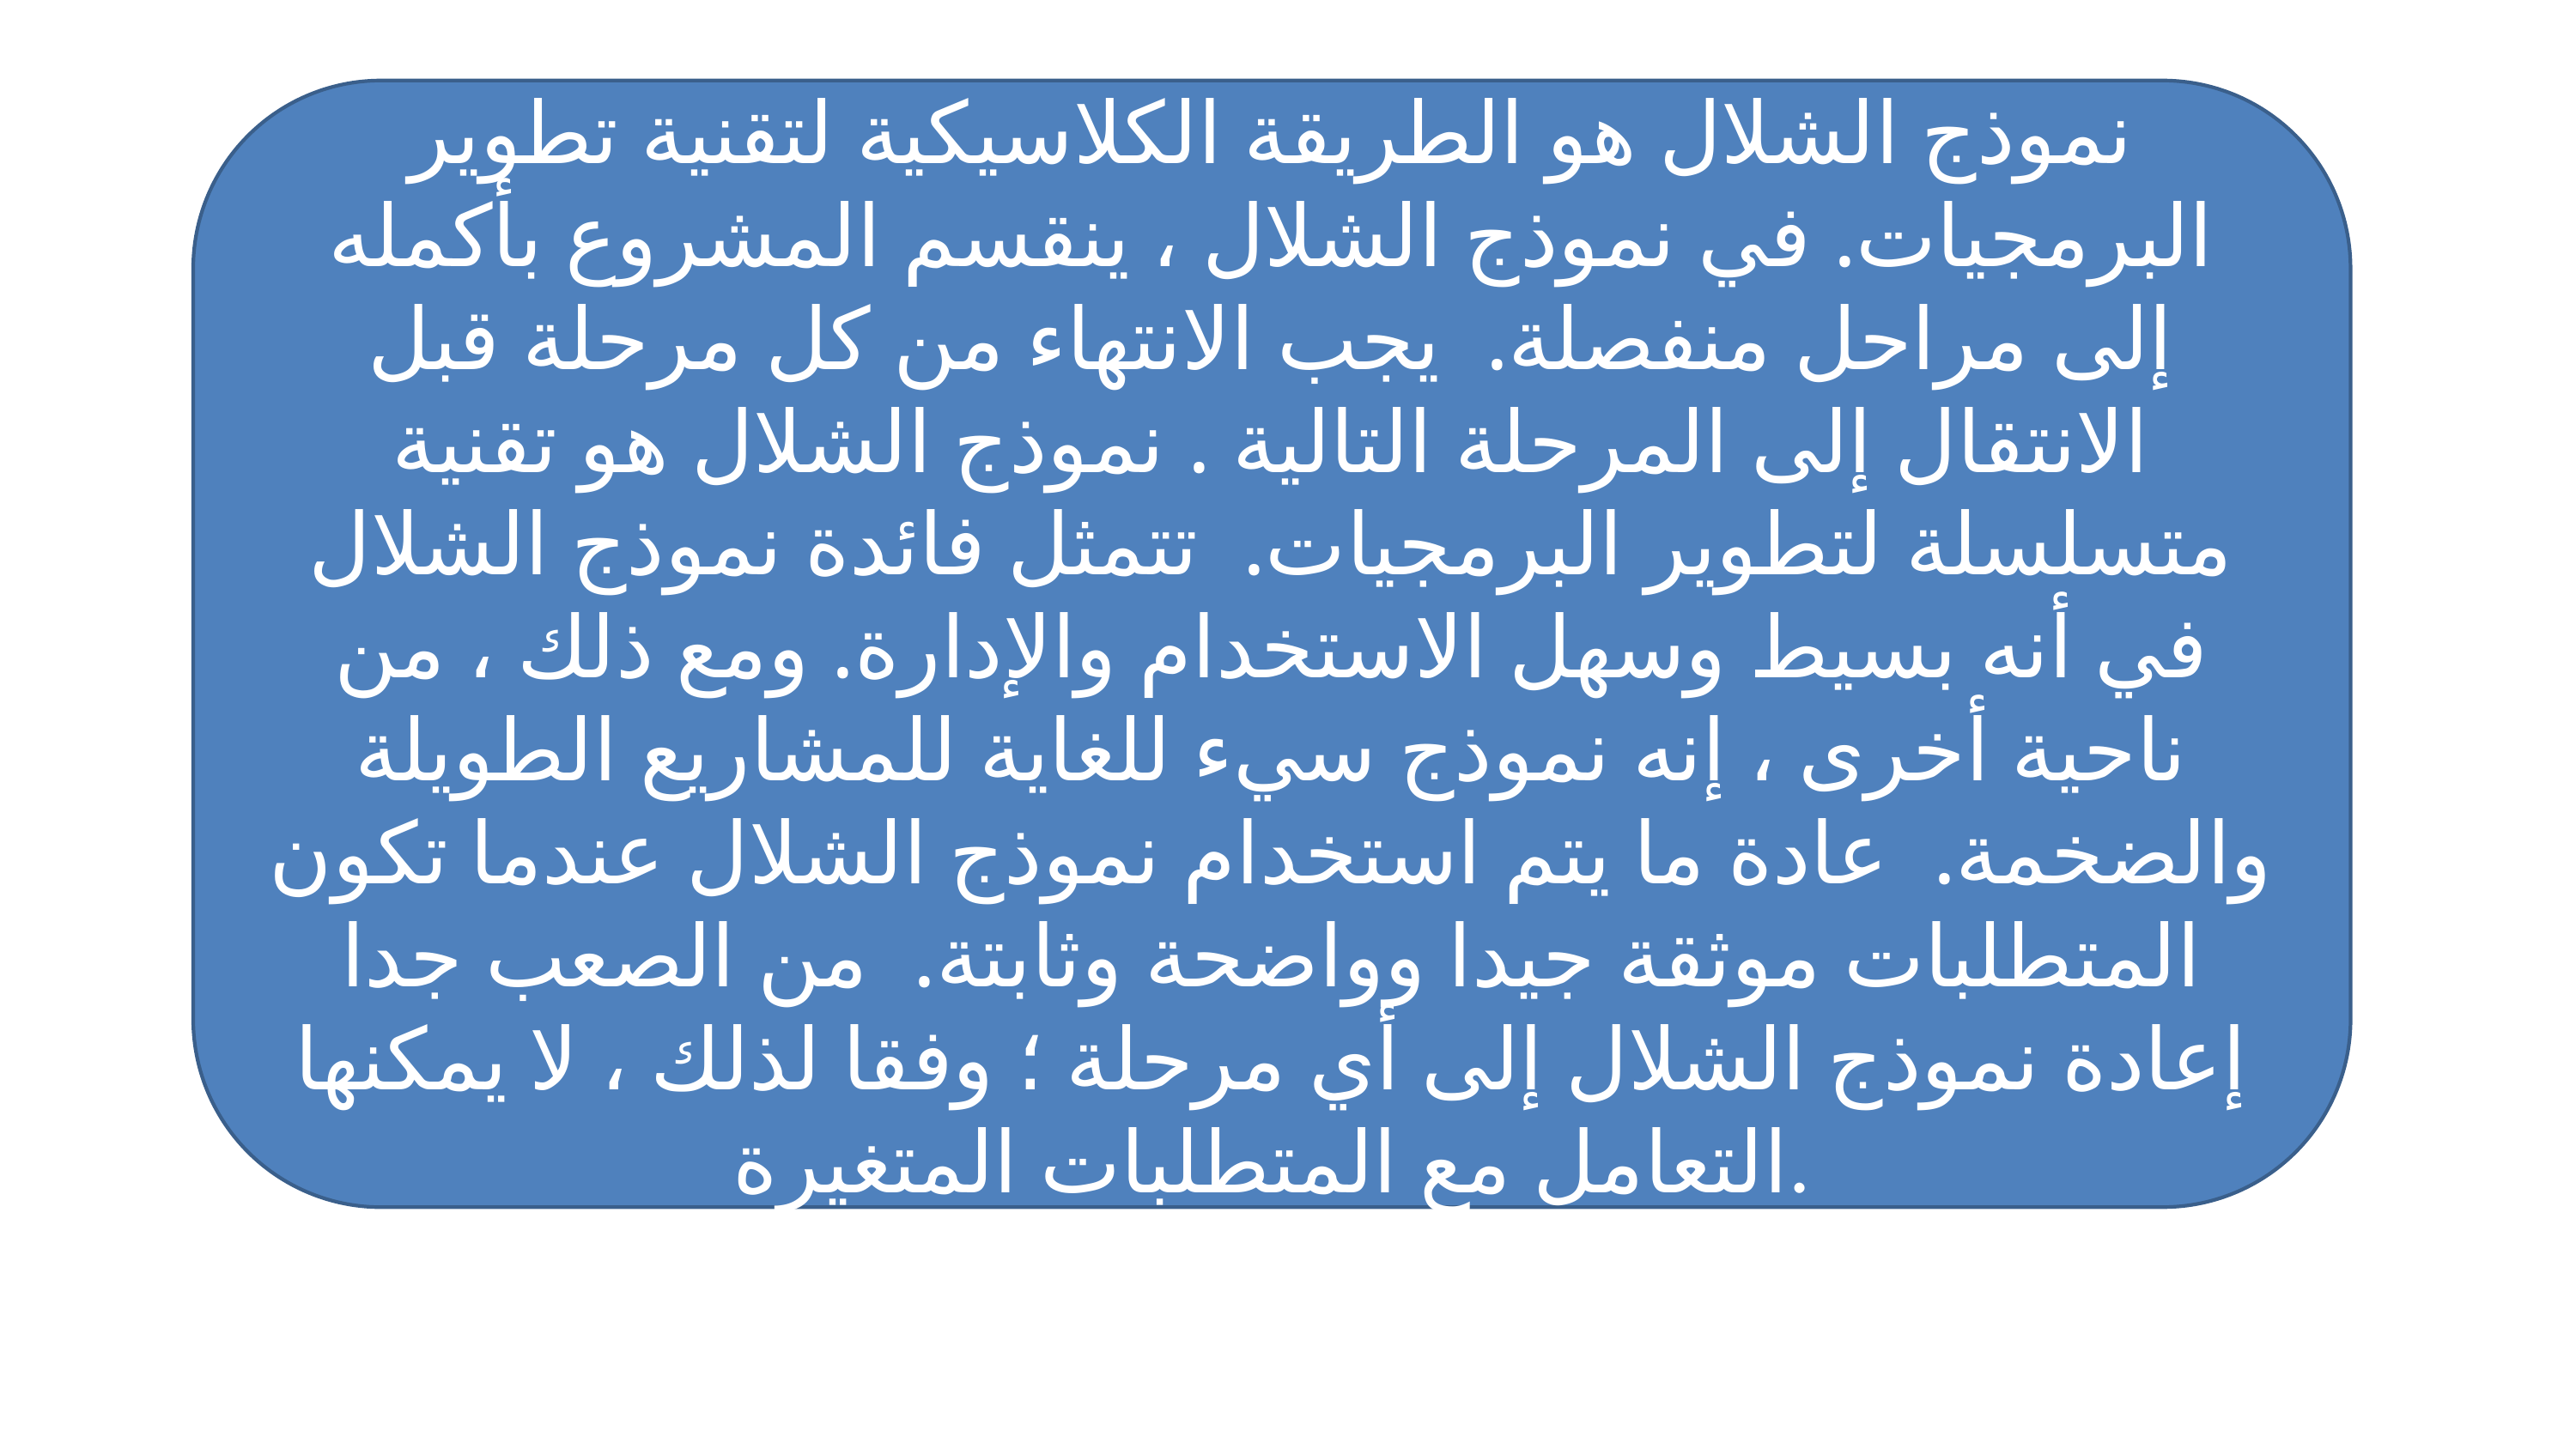

نموذج الشلال هو الطريقة الكلاسيكية لتقنية تطوير البرمجيات. في نموذج الشلال ، ينقسم المشروع بأكمله إلى مراحل منفصلة.  يجب الانتهاء من كل مرحلة قبل الانتقال إلى المرحلة التالية . نموذج الشلال هو تقنية متسلسلة لتطوير البرمجيات.  تتمثل فائدة نموذج الشلال في أنه بسيط وسهل الاستخدام والإدارة. ومع ذلك ، من ناحية أخرى ، إنه نموذج سيء للغاية للمشاريع الطويلة والضخمة.  عادة ما يتم استخدام نموذج الشلال عندما تكون المتطلبات موثقة جيدا وواضحة وثابتة.  من الصعب جدا إعادة نموذج الشلال إلى أي مرحلة ؛ وفقا لذلك ، لا يمكنها التعامل مع المتطلبات المتغيرة.